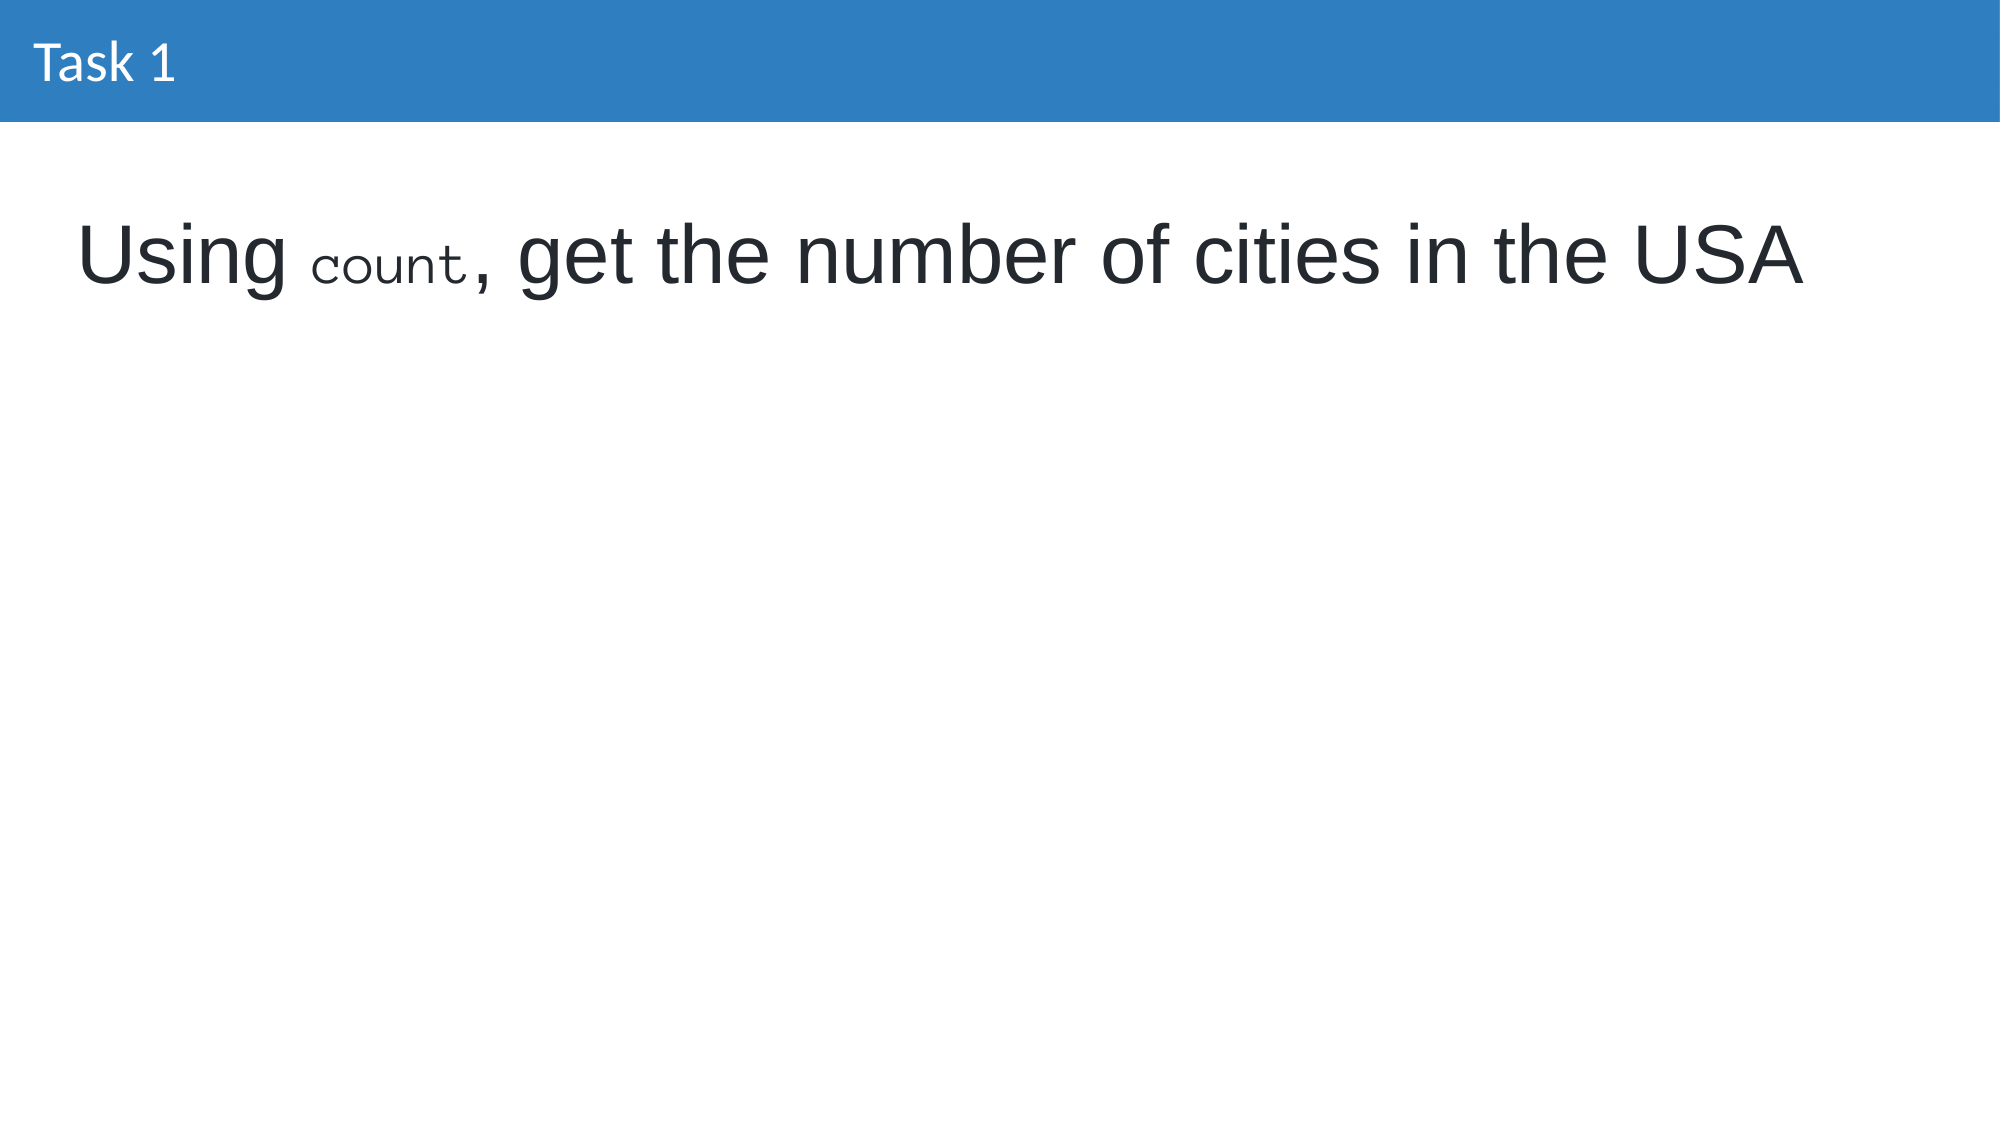

# Task 1
Using count, get the number of cities in the USA